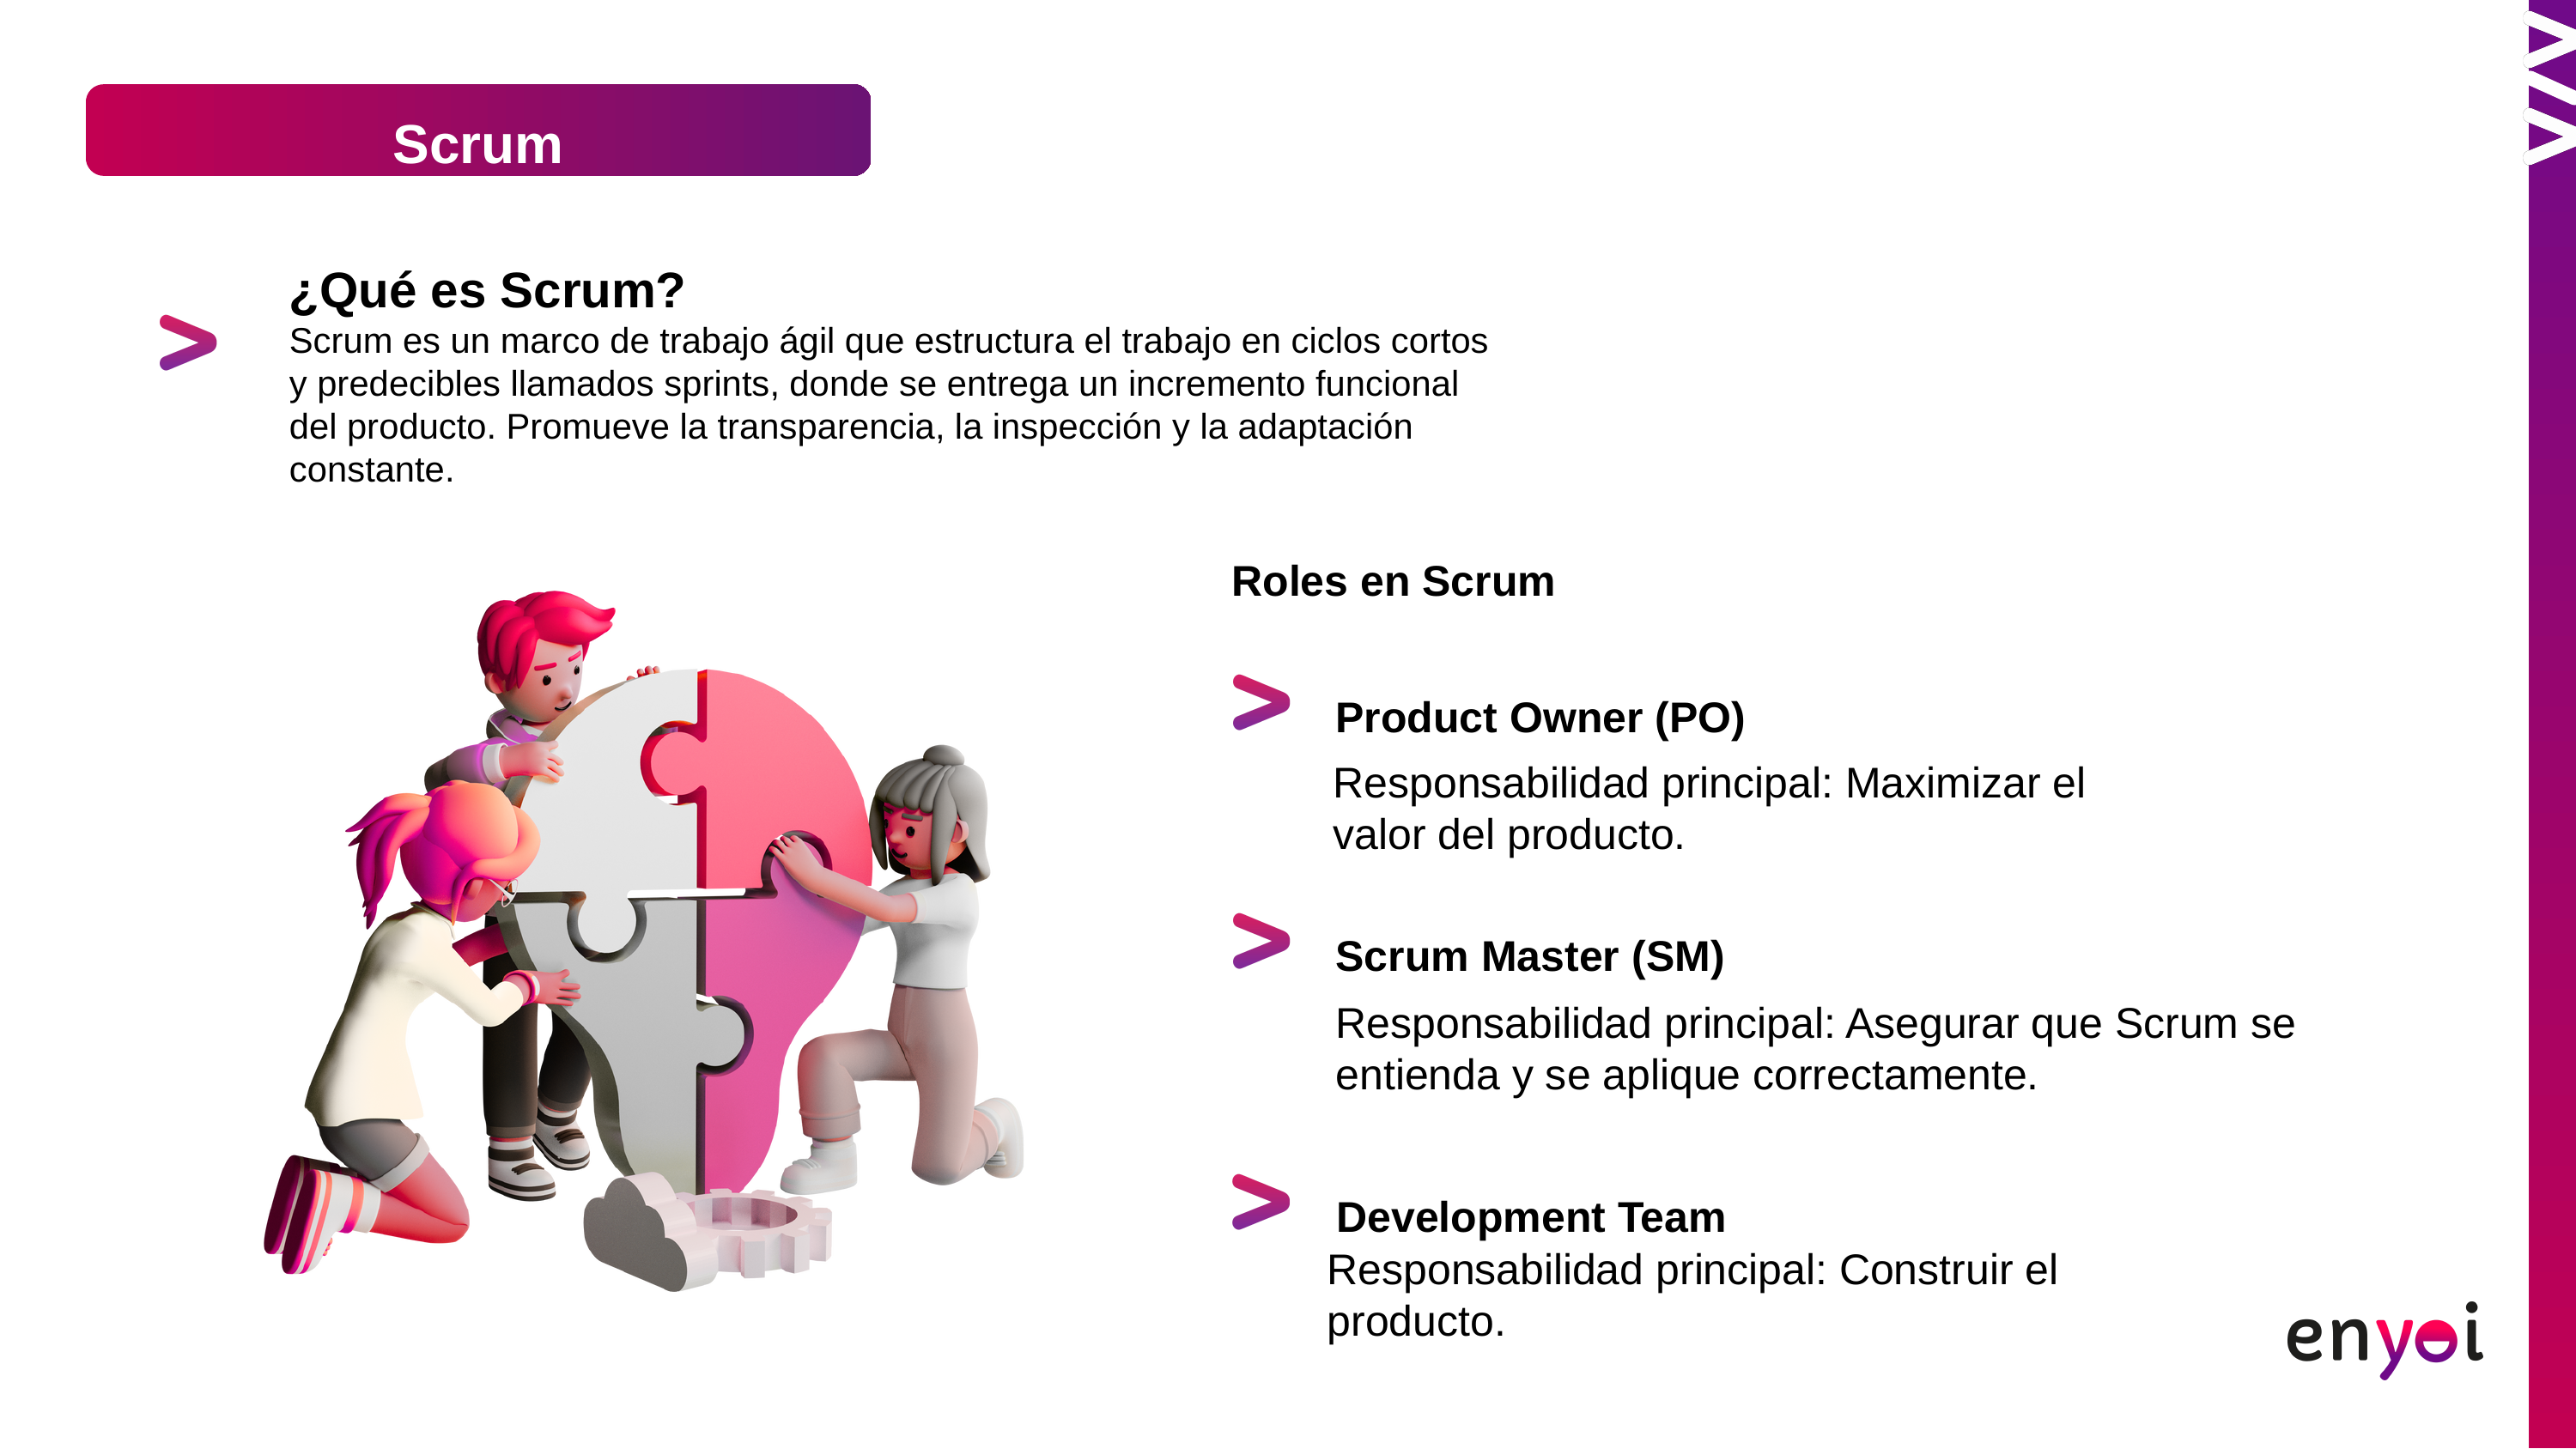

Scrum
¿Qué es Scrum?
Scrum es un marco de trabajo ágil que estructura el trabajo en ciclos cortos y predecibles llamados sprints, donde se entrega un incremento funcional del producto. Promueve la transparencia, la inspección y la adaptación constante.

Roles en Scrum

Product Owner (PO)

Responsabilidad principal: Maximizar el valor del producto.
Scrum Master (SM)

Responsabilidad principal: Asegurar que Scrum se entienda y se aplique correctamente.
Development Team

Responsabilidad principal: Construir el producto.